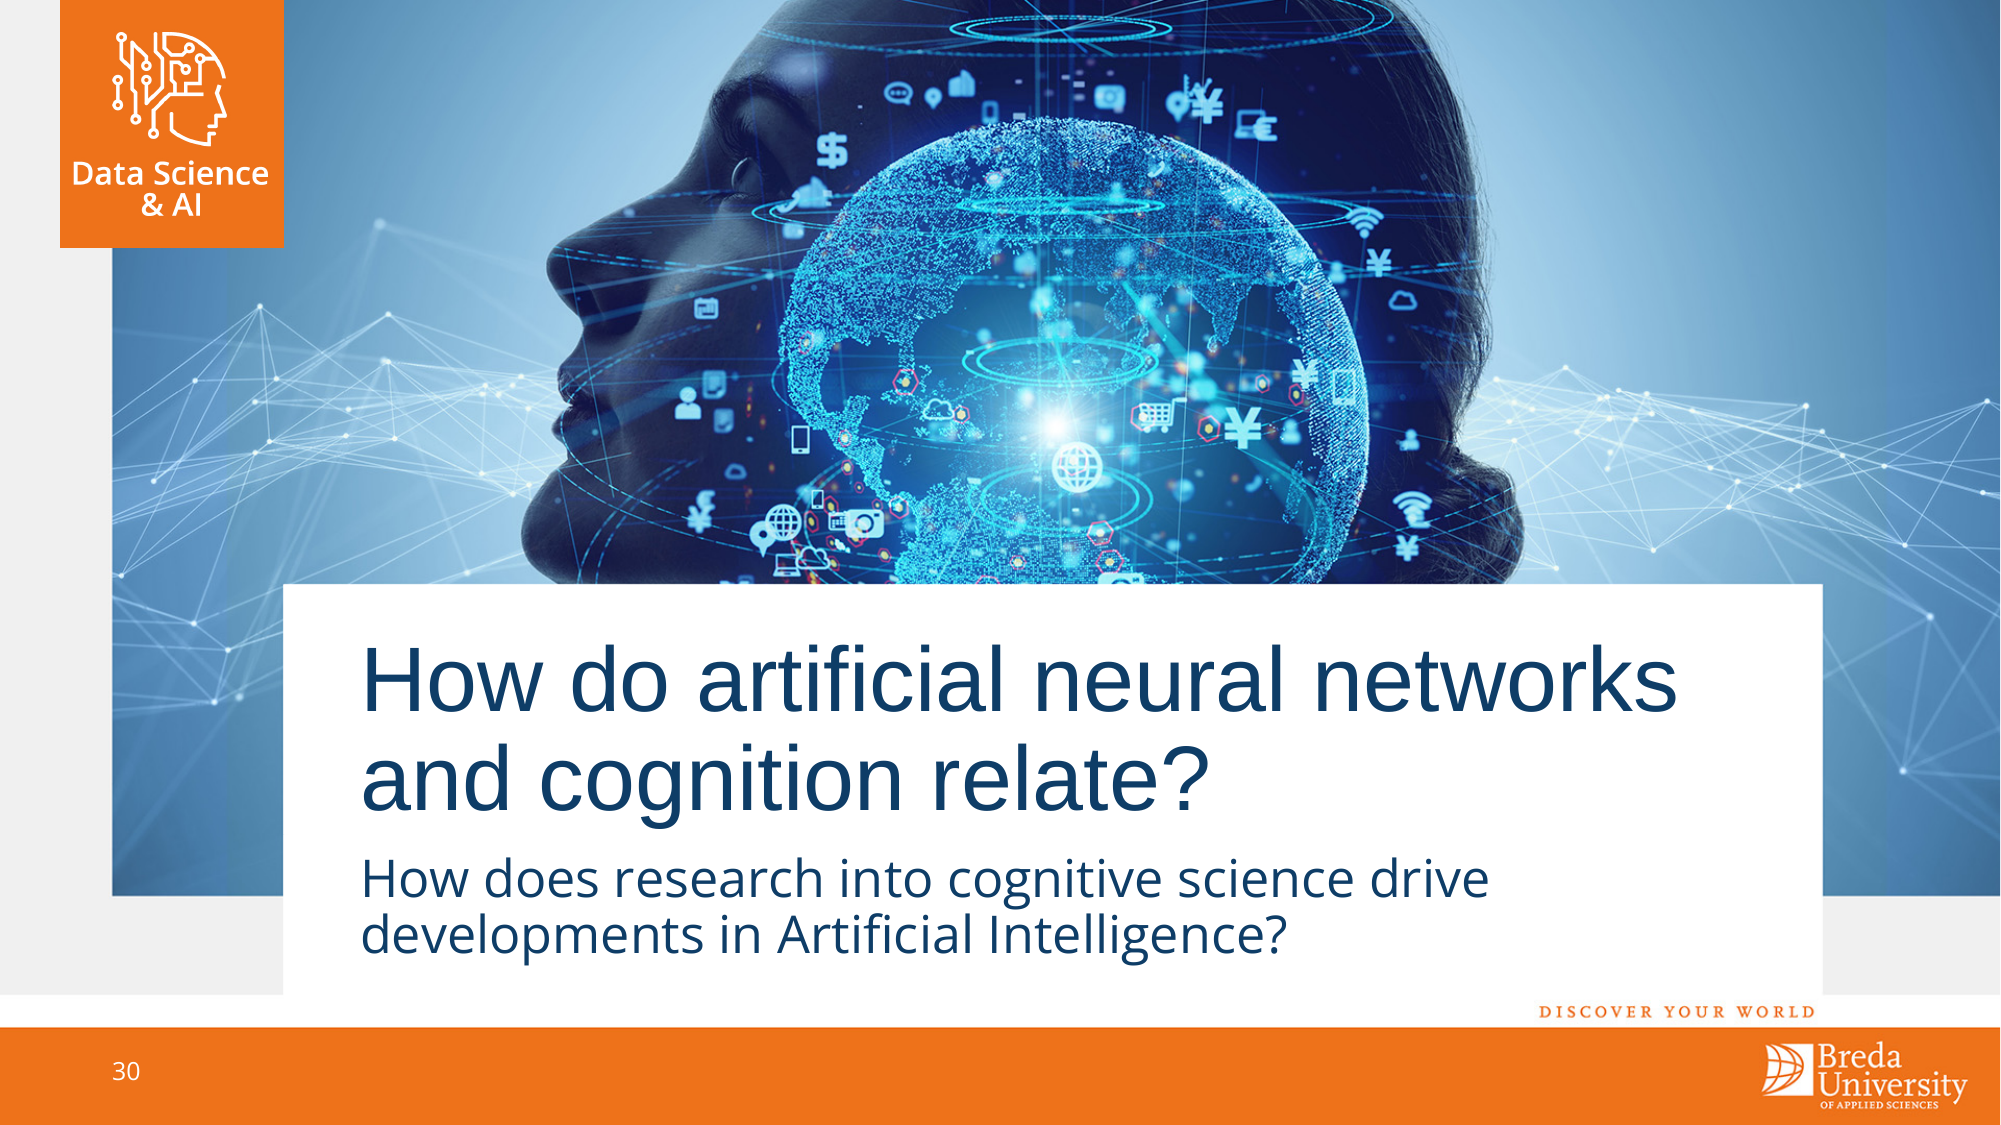

# How do artificial neural networks and cognition relate?
How does research into cognitive science drive developments in Artificial Intelligence?
30